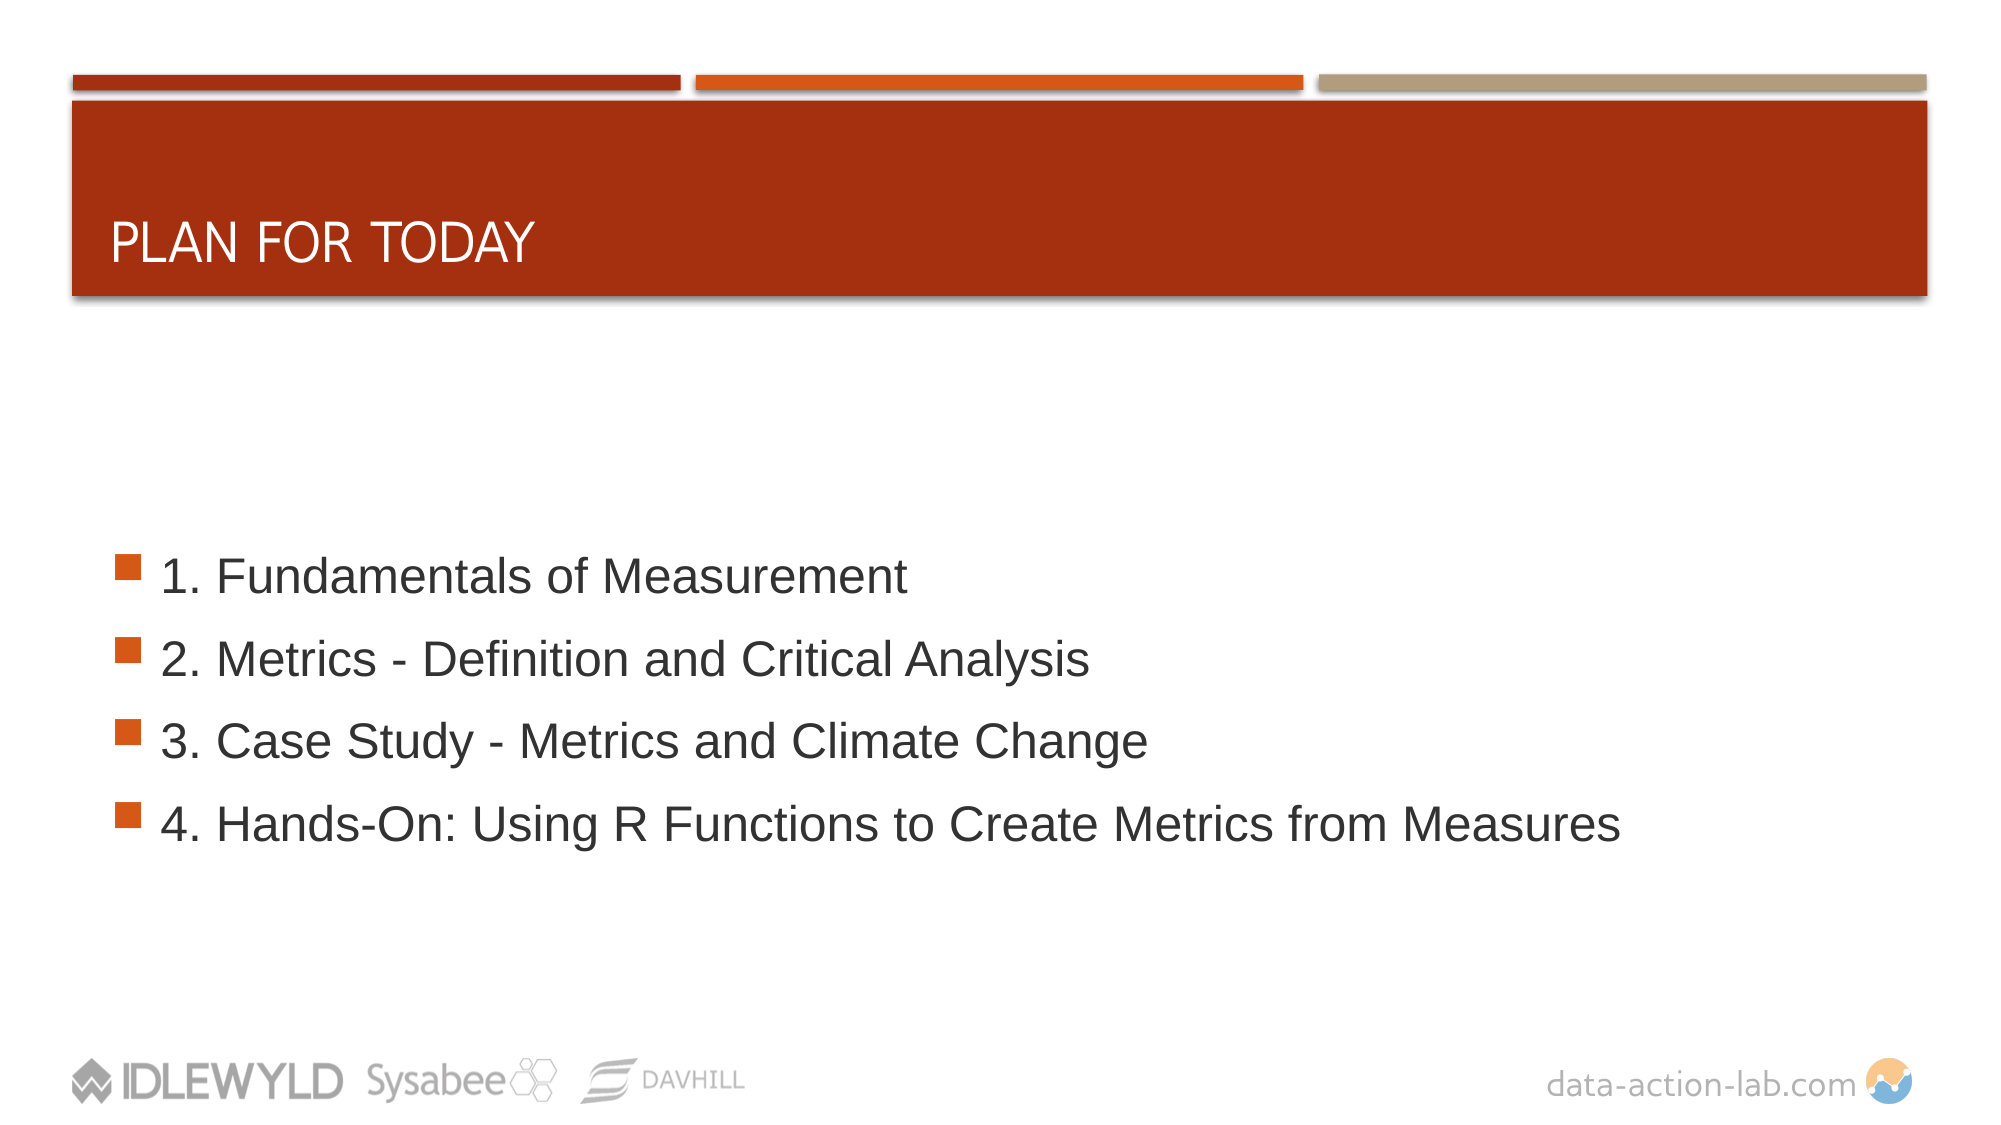

# Plan For today
1. Fundamentals of Measurement
2. Metrics - Definition and Critical Analysis
3. Case Study - Metrics and Climate Change
4. Hands-On: Using R Functions to Create Metrics from Measures